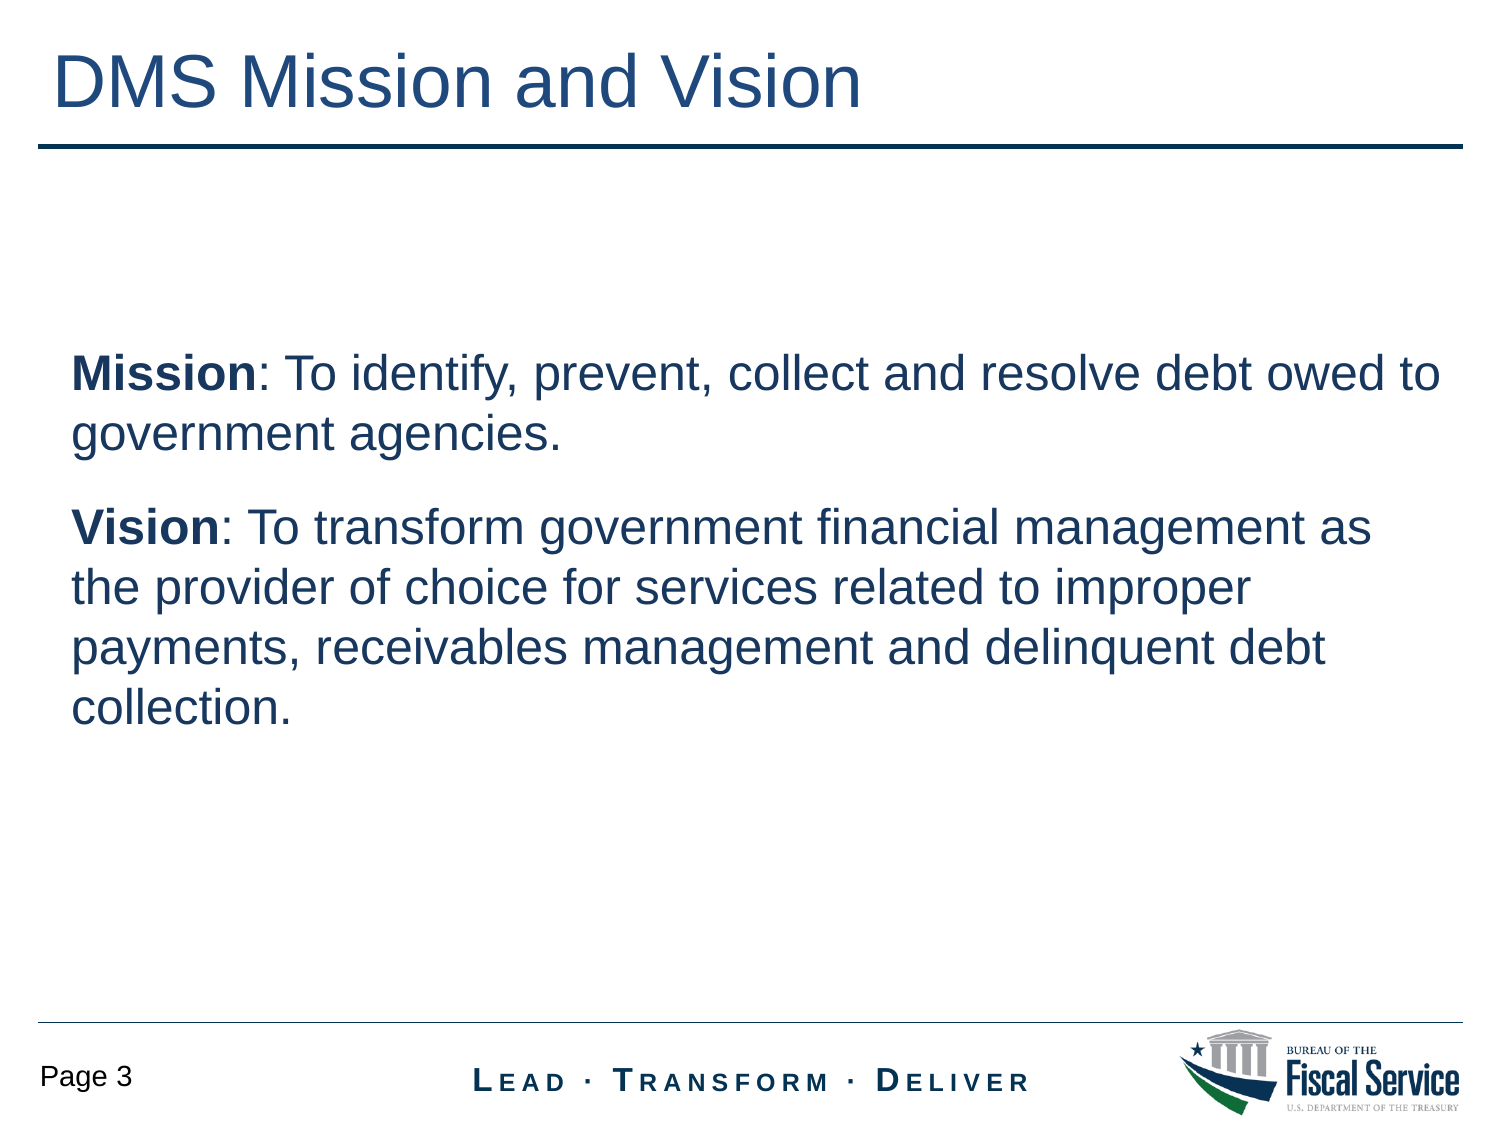

DMS Mission and Vision

Mission: To identify, prevent, collect and resolve debt owed to government agencies.

Vision: To transform government financial management as the provider of choice for services related to improper payments, receivables management and delinquent debt collection.